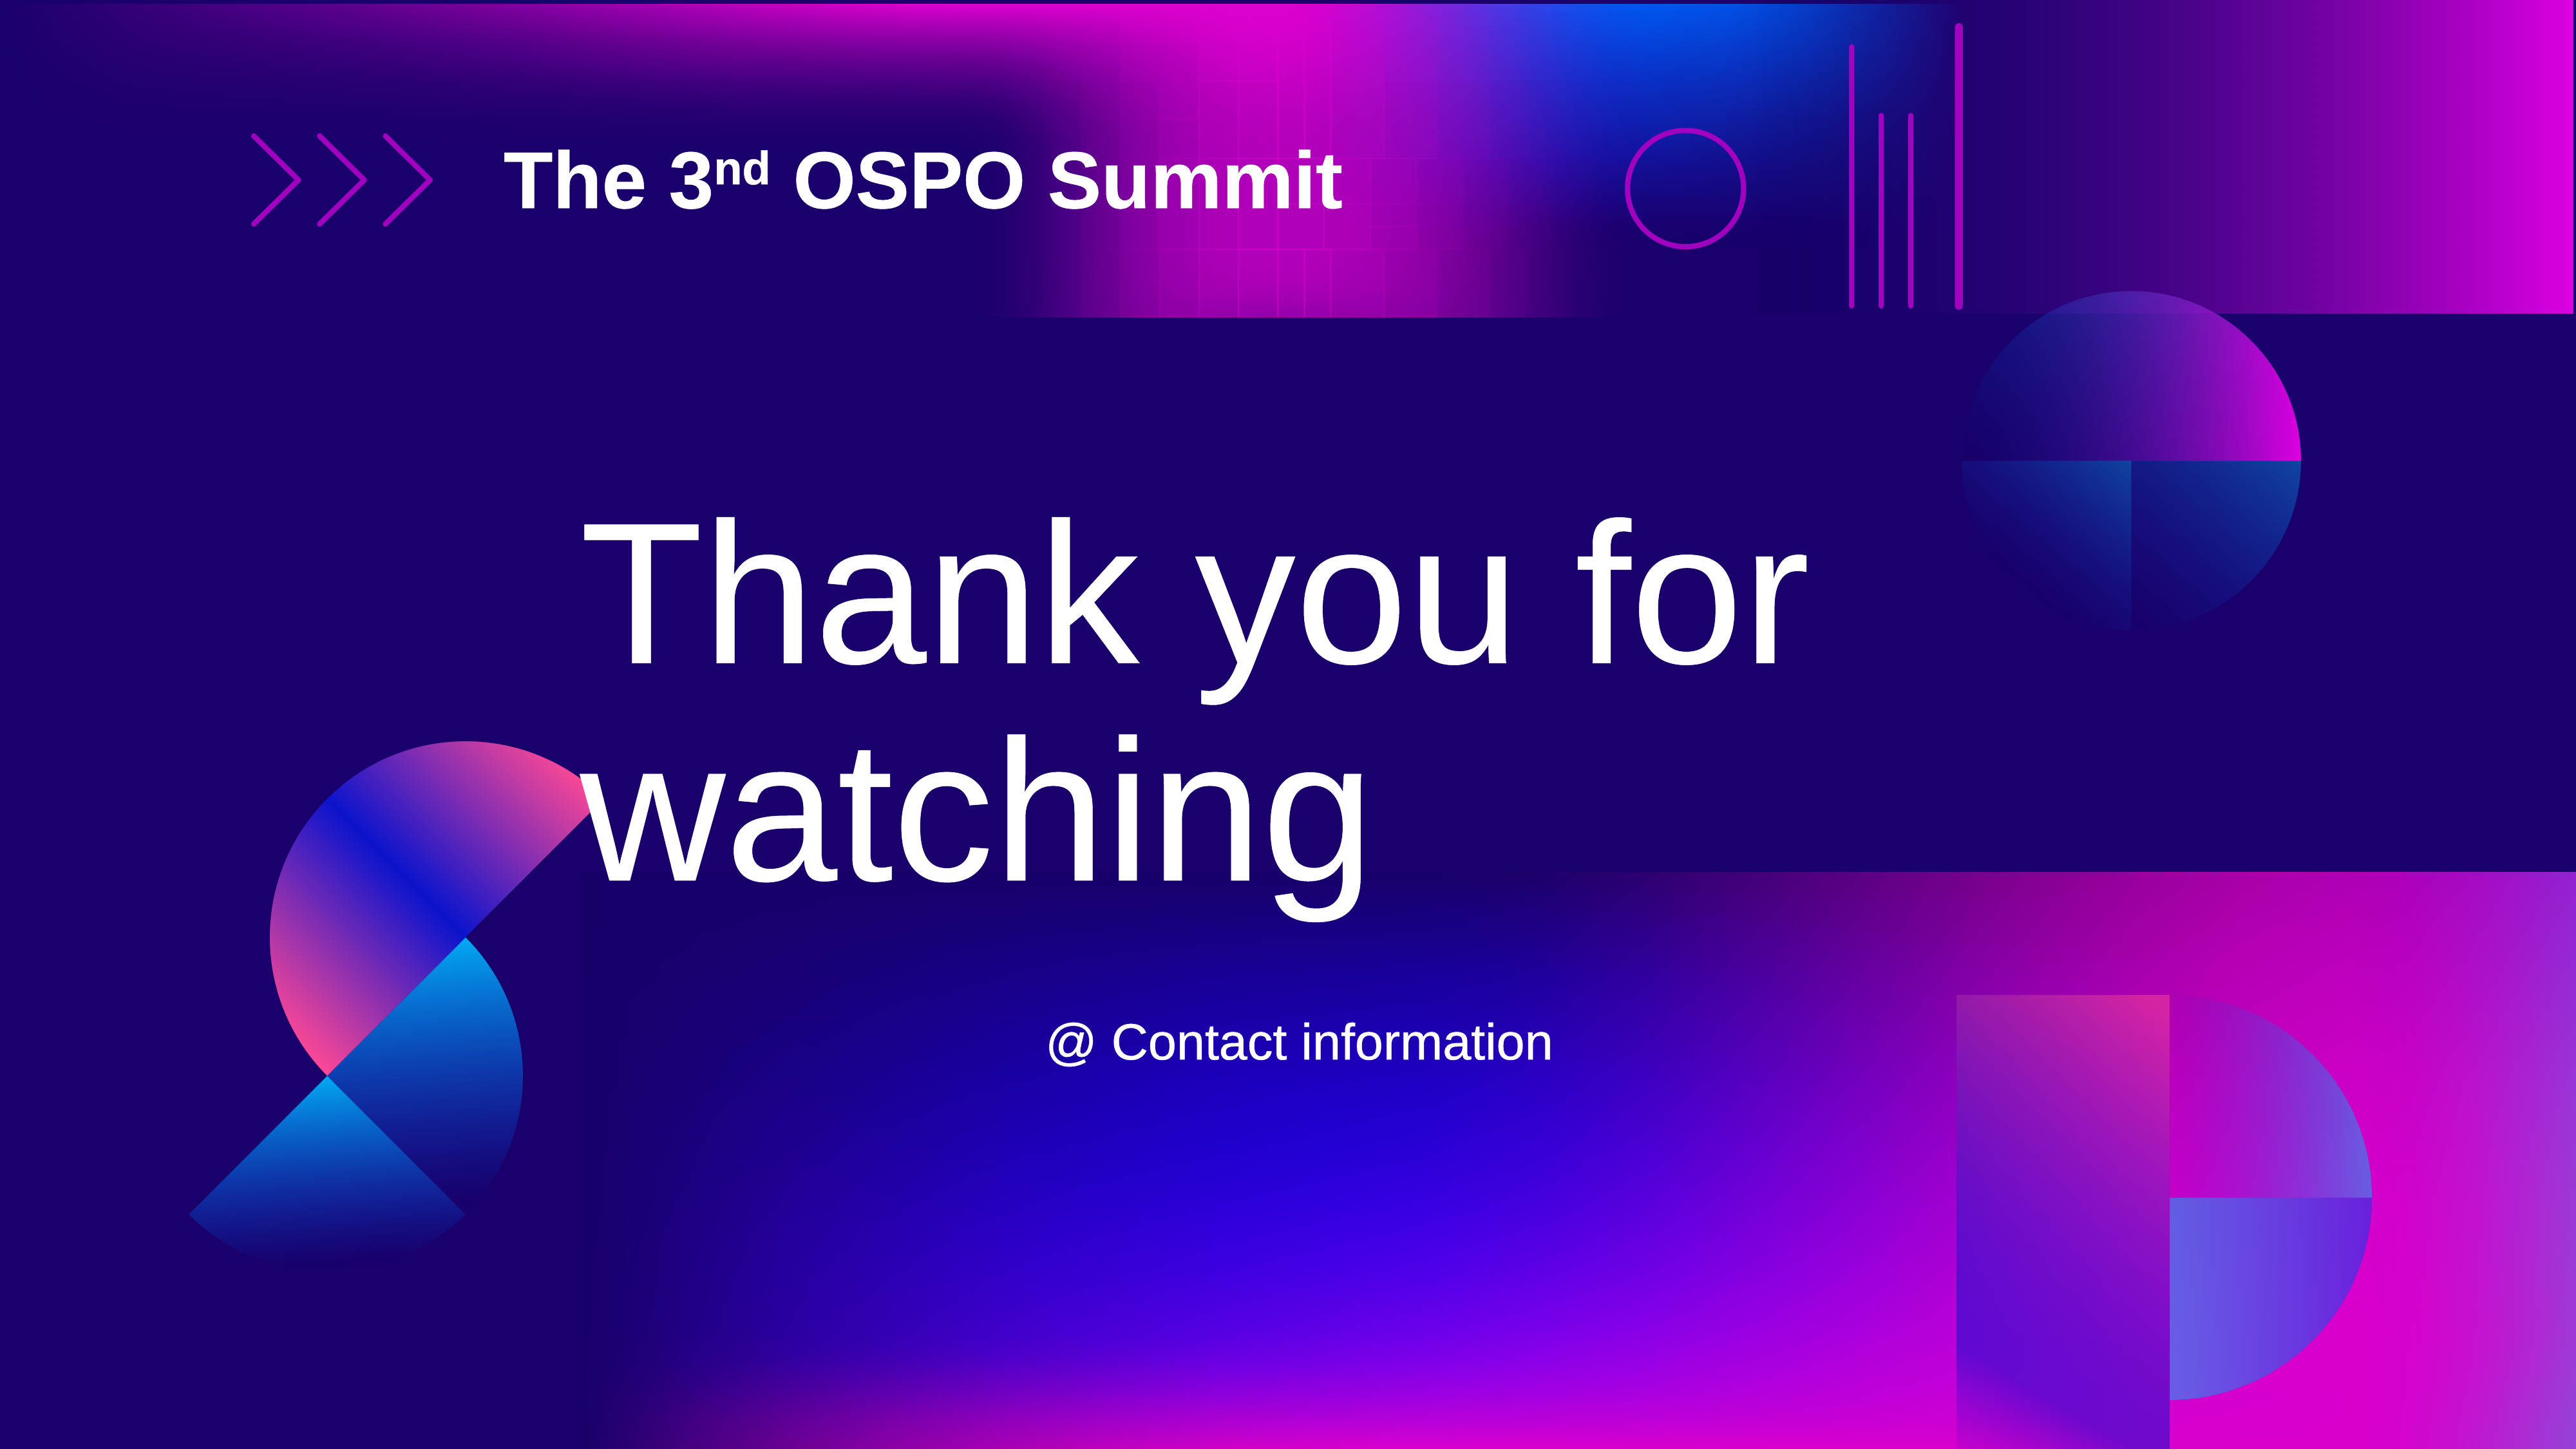

Thank you for
watching
@ Contact information